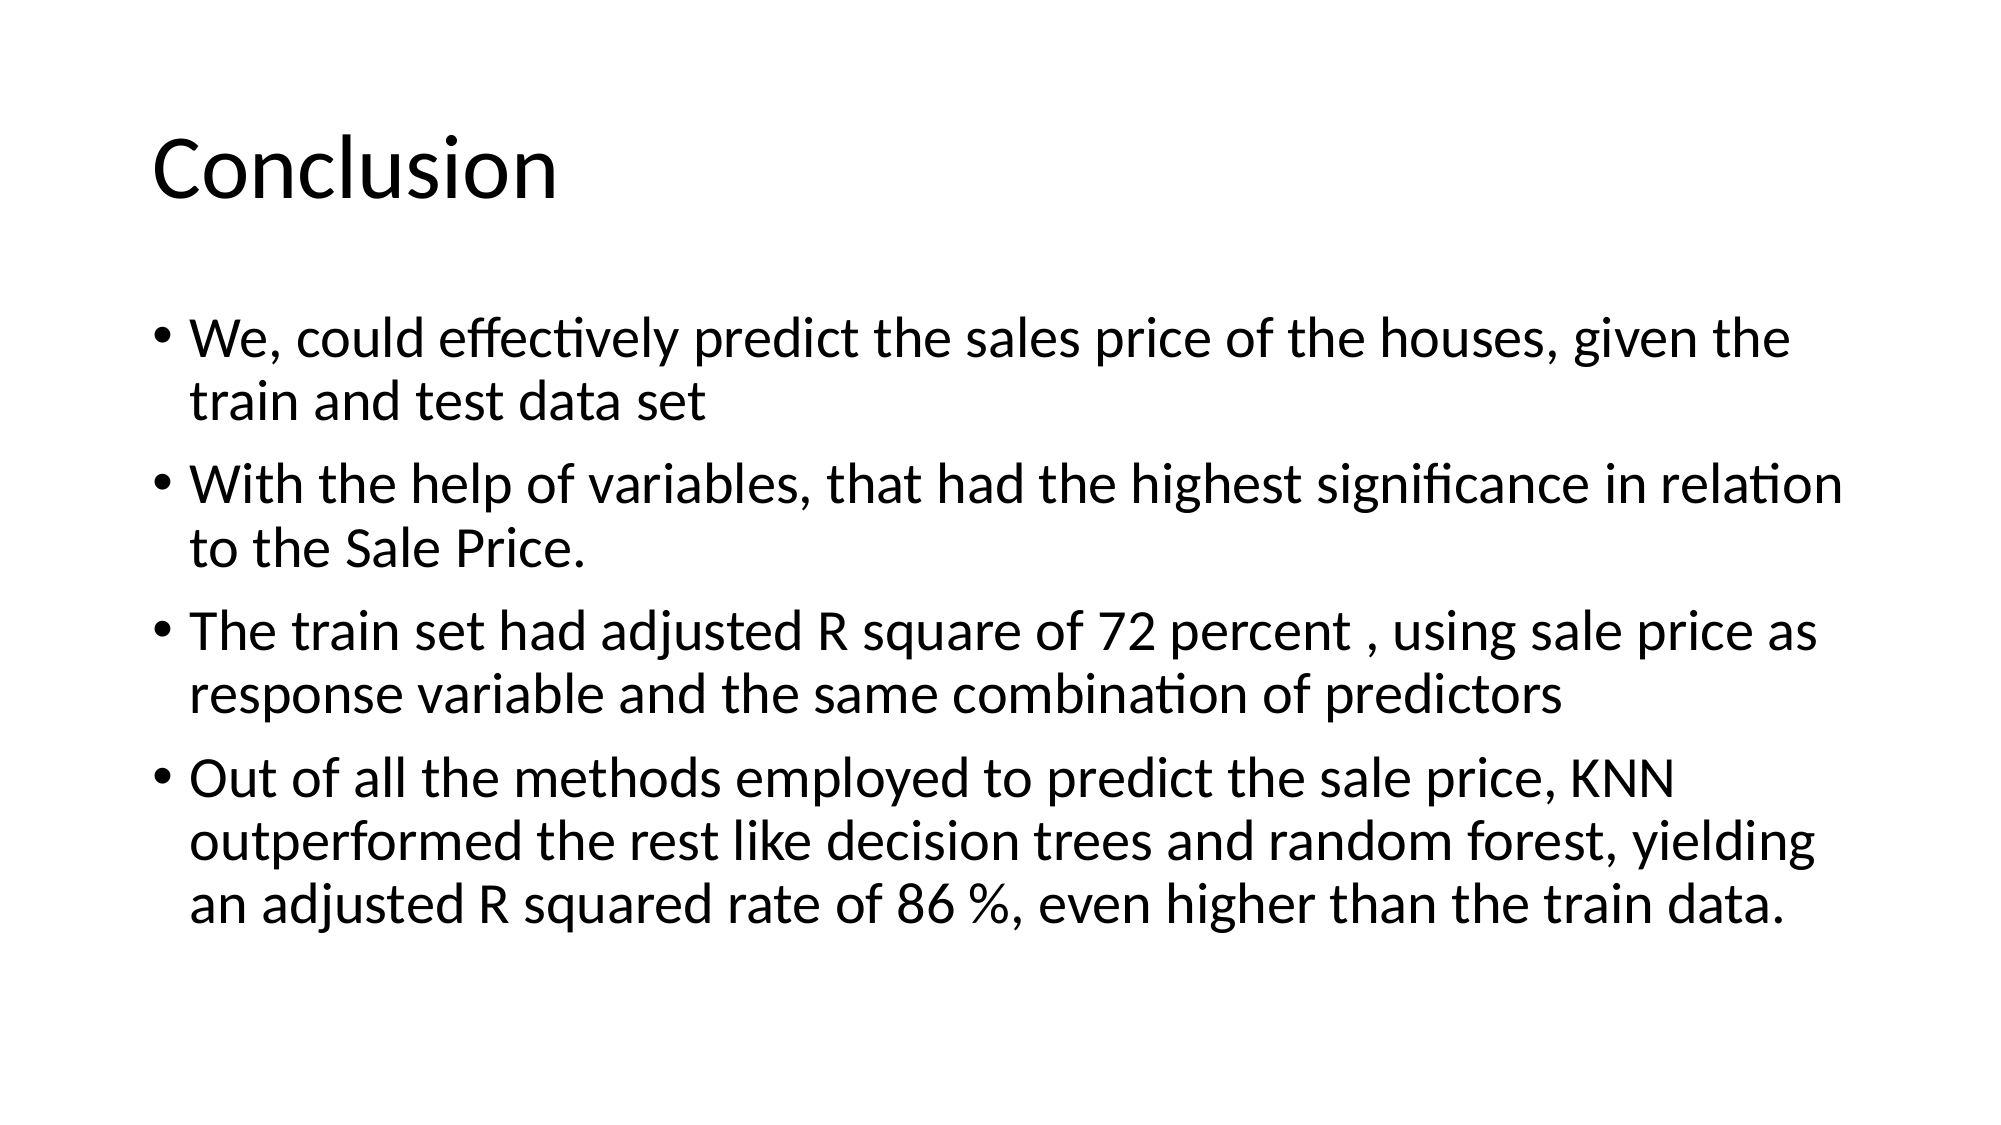

# Conclusion
We, could effectively predict the sales price of the houses, given the train and test data set
With the help of variables, that had the highest significance in relation to the Sale Price.
The train set had adjusted R square of 72 percent , using sale price as response variable and the same combination of predictors
Out of all the methods employed to predict the sale price, KNN outperformed the rest like decision trees and random forest, yielding an adjusted R squared rate of 86 %, even higher than the train data.